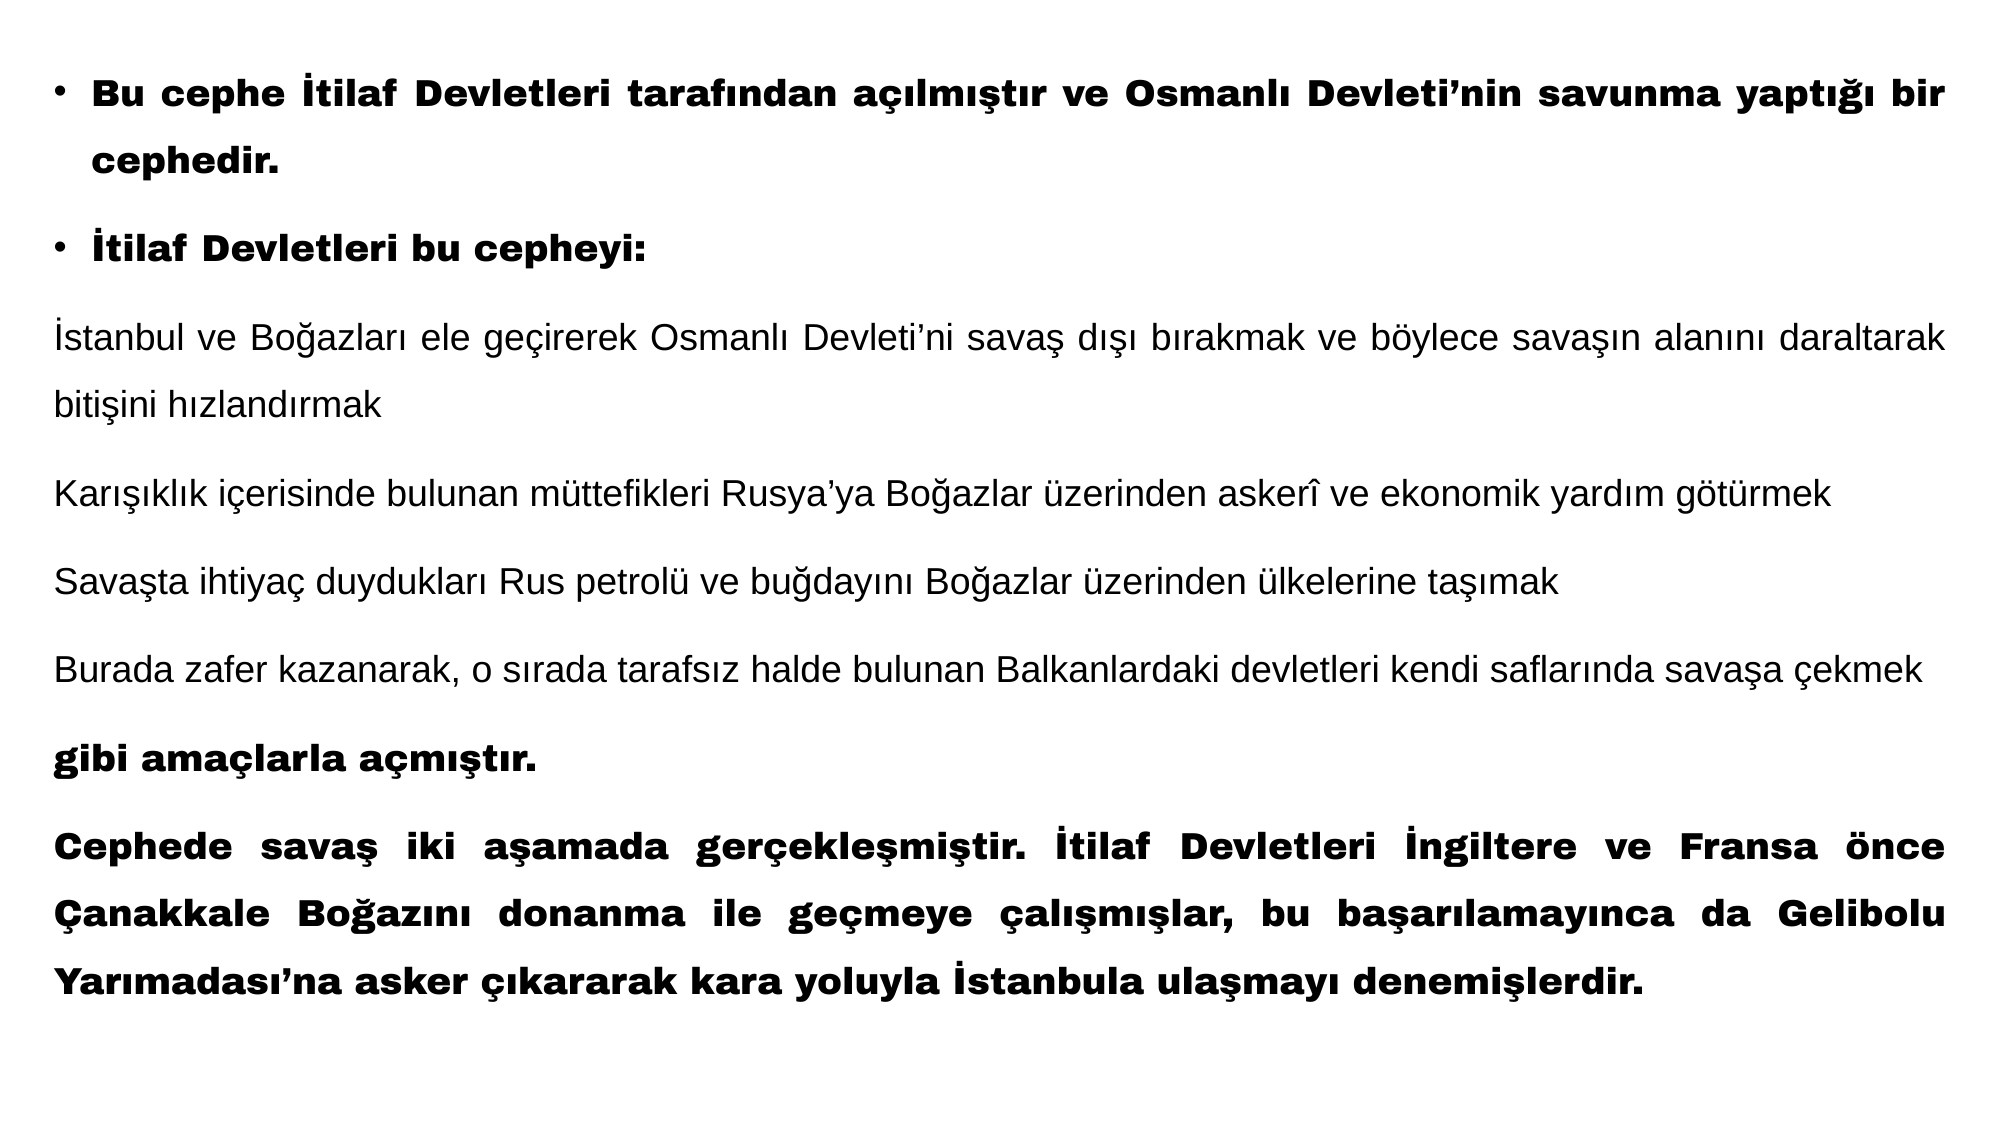

#
Bu cephe İtilaf Devletleri tarafından açılmıştır ve Osmanlı Devleti’nin savunma yaptığı bir cephedir.
İtilaf Devletleri bu cepheyi:
İstanbul ve Boğazları ele geçirerek Osmanlı Devleti’ni savaş dışı bırakmak ve böylece savaşın alanını daraltarak bitişini hızlandırmak
Karışıklık içerisinde bulunan müttefikleri Rusya’ya Boğazlar üzerinden askerî ve ekonomik yardım götürmek
Savaşta ihtiyaç duydukları Rus petrolü ve buğdayını Boğazlar üzerinden ülkelerine taşımak
Burada zafer kazanarak, o sırada tarafsız halde bulunan Balkanlardaki devletleri kendi saflarında savaşa çekmek
gibi amaçlarla açmıştır.
Cephede savaş iki aşamada gerçekleşmiştir. İtilaf Devletleri İngiltere ve Fransa önce Çanakkale Boğazını donanma ile geçmeye çalışmışlar, bu başarılamayınca da Gelibolu Yarımadası’na asker çıkararak kara yoluyla İstanbula ulaşmayı denemişlerdir.